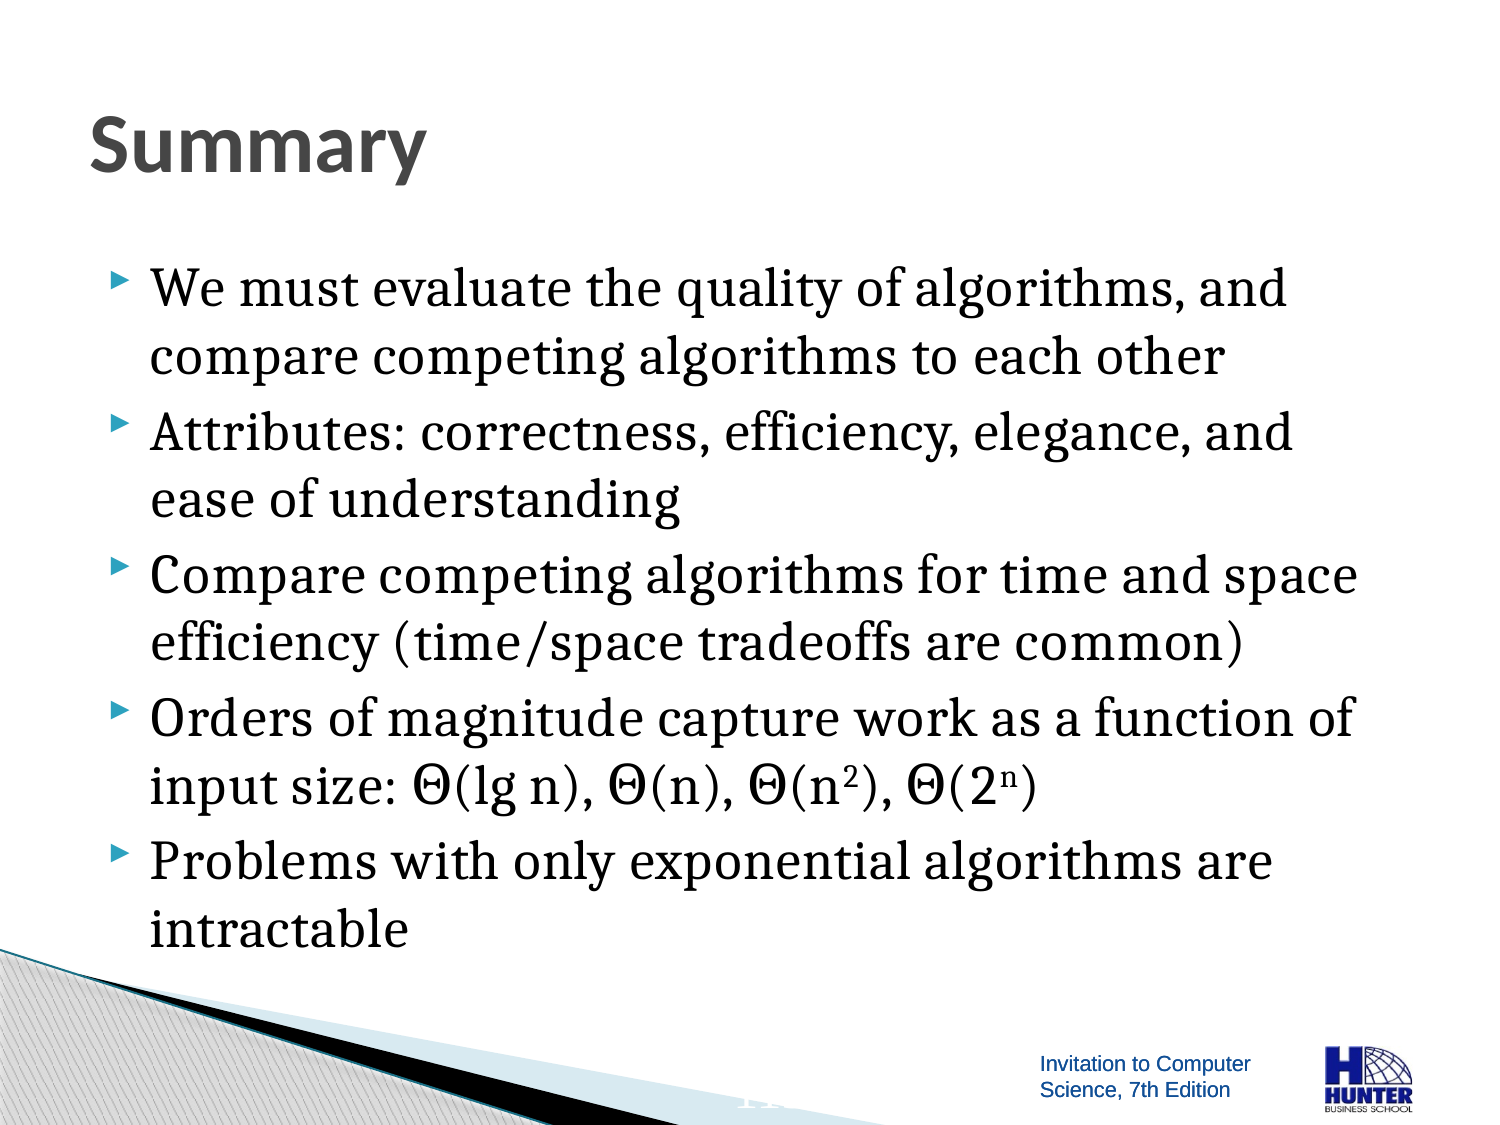

# Summary
We must evaluate the quality of algorithms, and compare competing algorithms to each other
Attributes: correctness, efficiency, elegance, and ease of understanding
Compare competing algorithms for time and space efficiency (time/space tradeoffs are common)
Orders of magnitude capture work as a function of input size: Θ(lg n), Θ(n), Θ(n2), Θ(2n)
Problems with only exponential algorithms are intractable

113